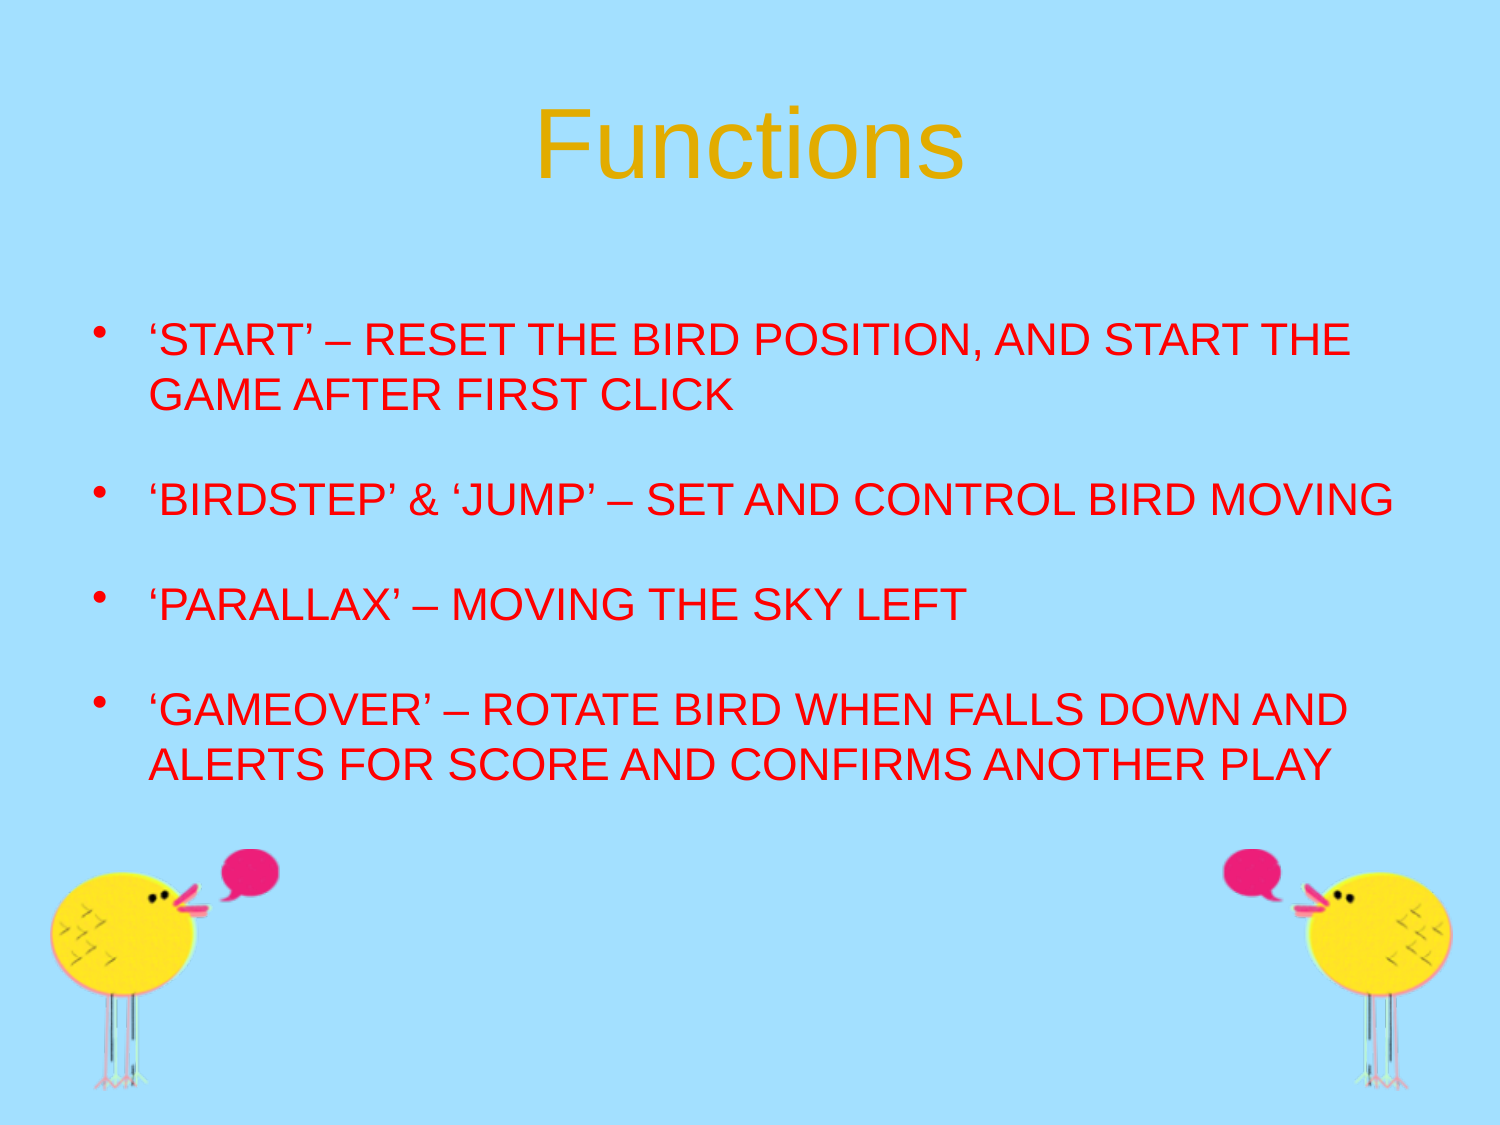

# Functions
‘Start’ – reset the bird position, and start the game after first click
‘birdstep’ & ‘jump’ – set and control bird moving
‘parallax’ – moving the sky left
‘gameover’ – rotate bird when falls down and alerts for score and confirms another play